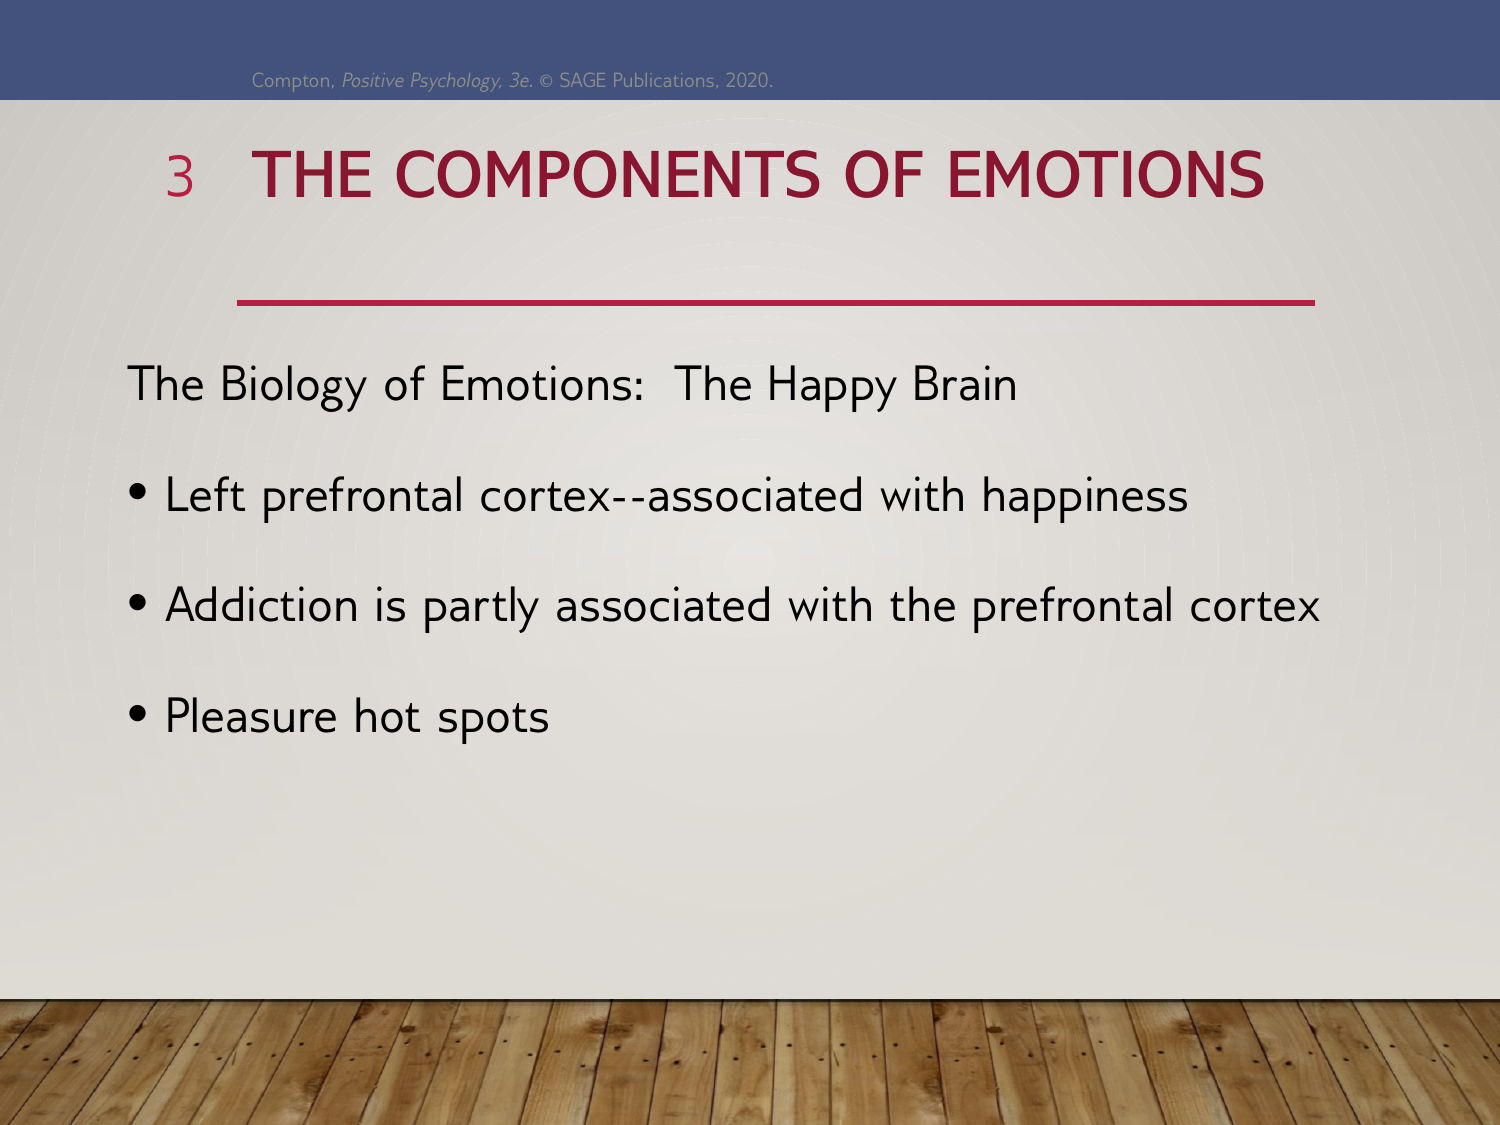

Compton, Positive Psychology, 3e. © SAGE Publications, 2020.
3
# The Components of Emotions
The Biology of Emotions:  The Happy Brain
Left prefrontal cortex--associated with happiness
Addiction is partly associated with the prefrontal cortex
Pleasure hot spots